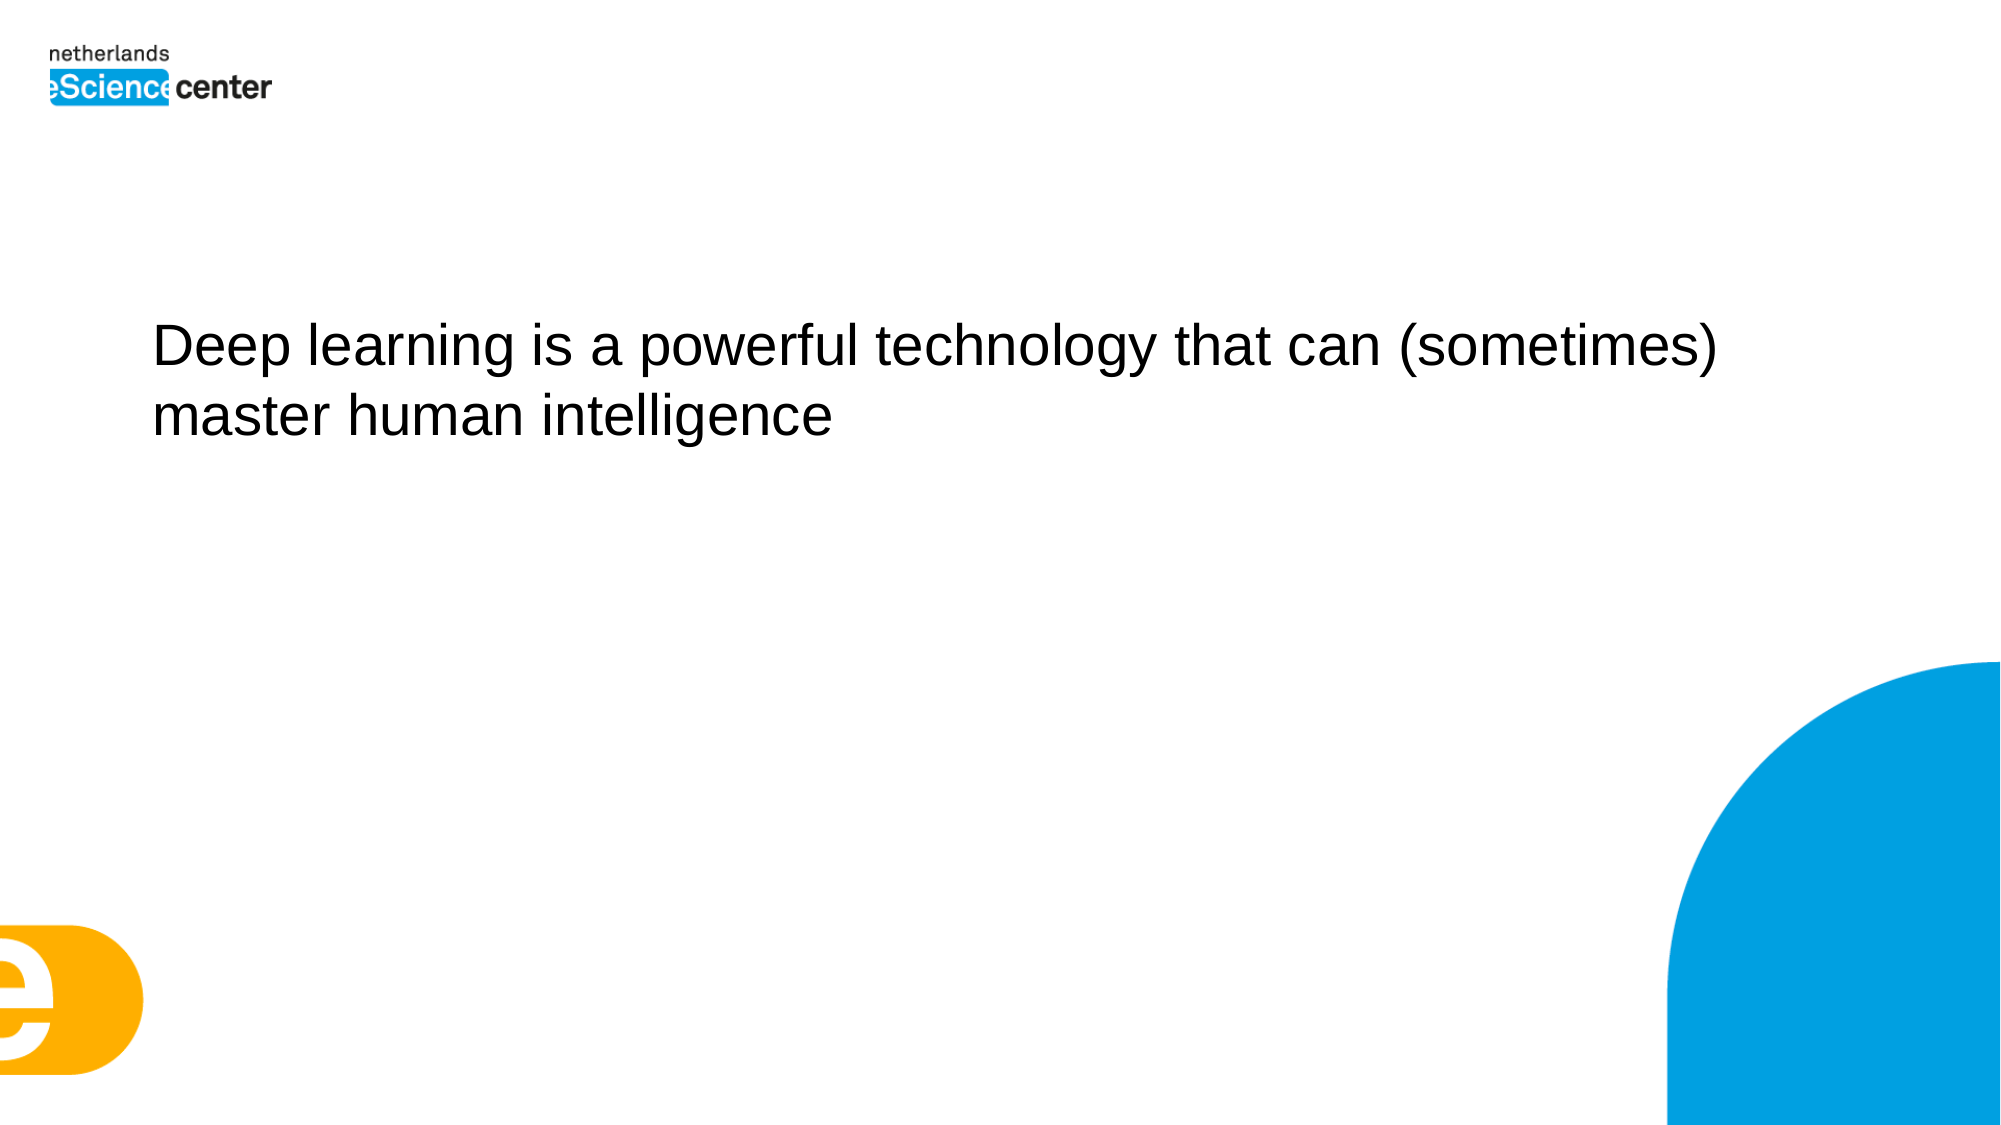

#
Deep learning is a powerful technology that can (sometimes) master human intelligence